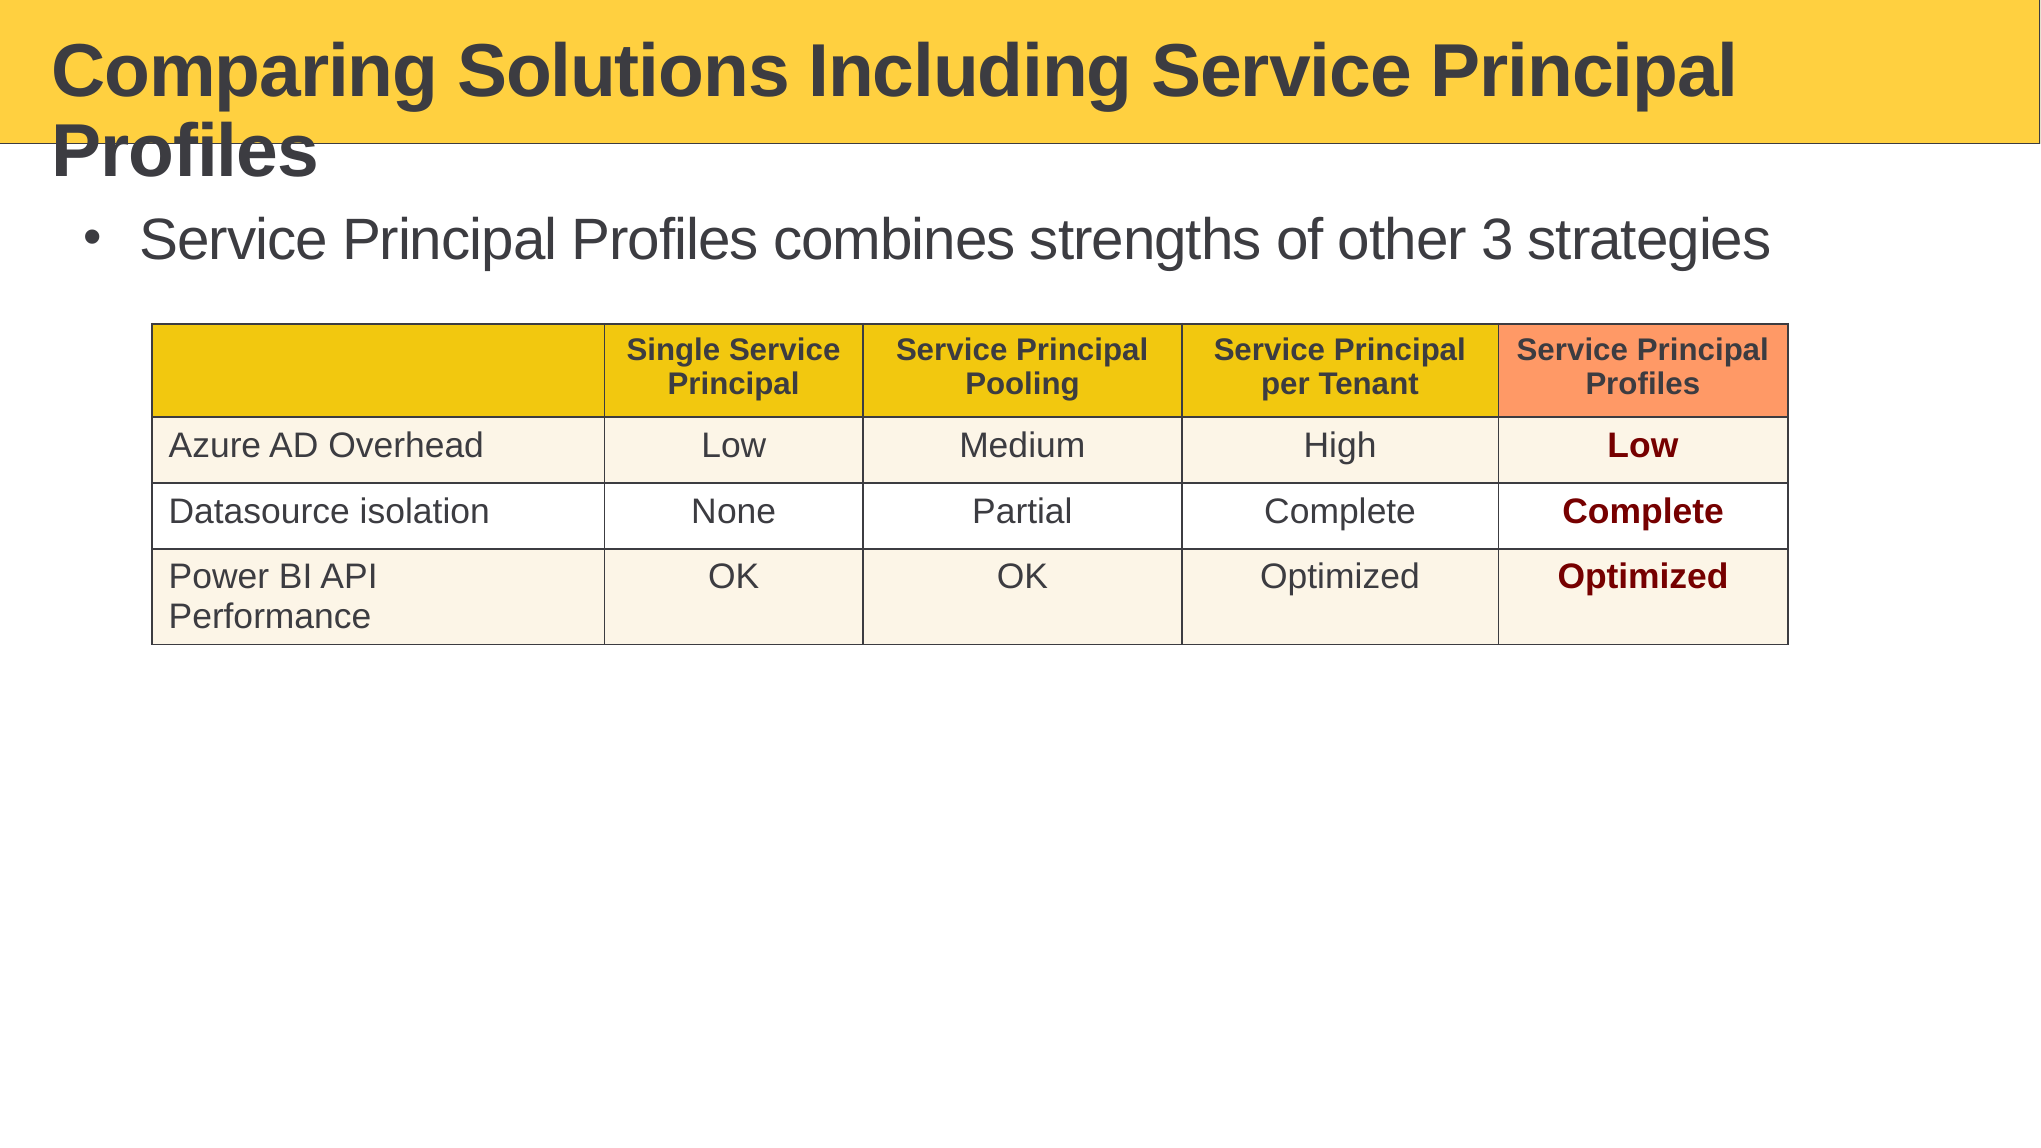

# Comparing Solutions Including Service Principal Profiles
Service Principal Profiles combines strengths of other 3 strategies
|  | Single Service Principal | Service Principal Pooling | Service Principal per Tenant | Service Principal Profiles |
| --- | --- | --- | --- | --- |
| Azure AD Overhead | Low | Medium | High | Low |
| Datasource isolation | None | Partial | Complete | Complete |
| Power BI API Performance | OK | OK | Optimized | Optimized |